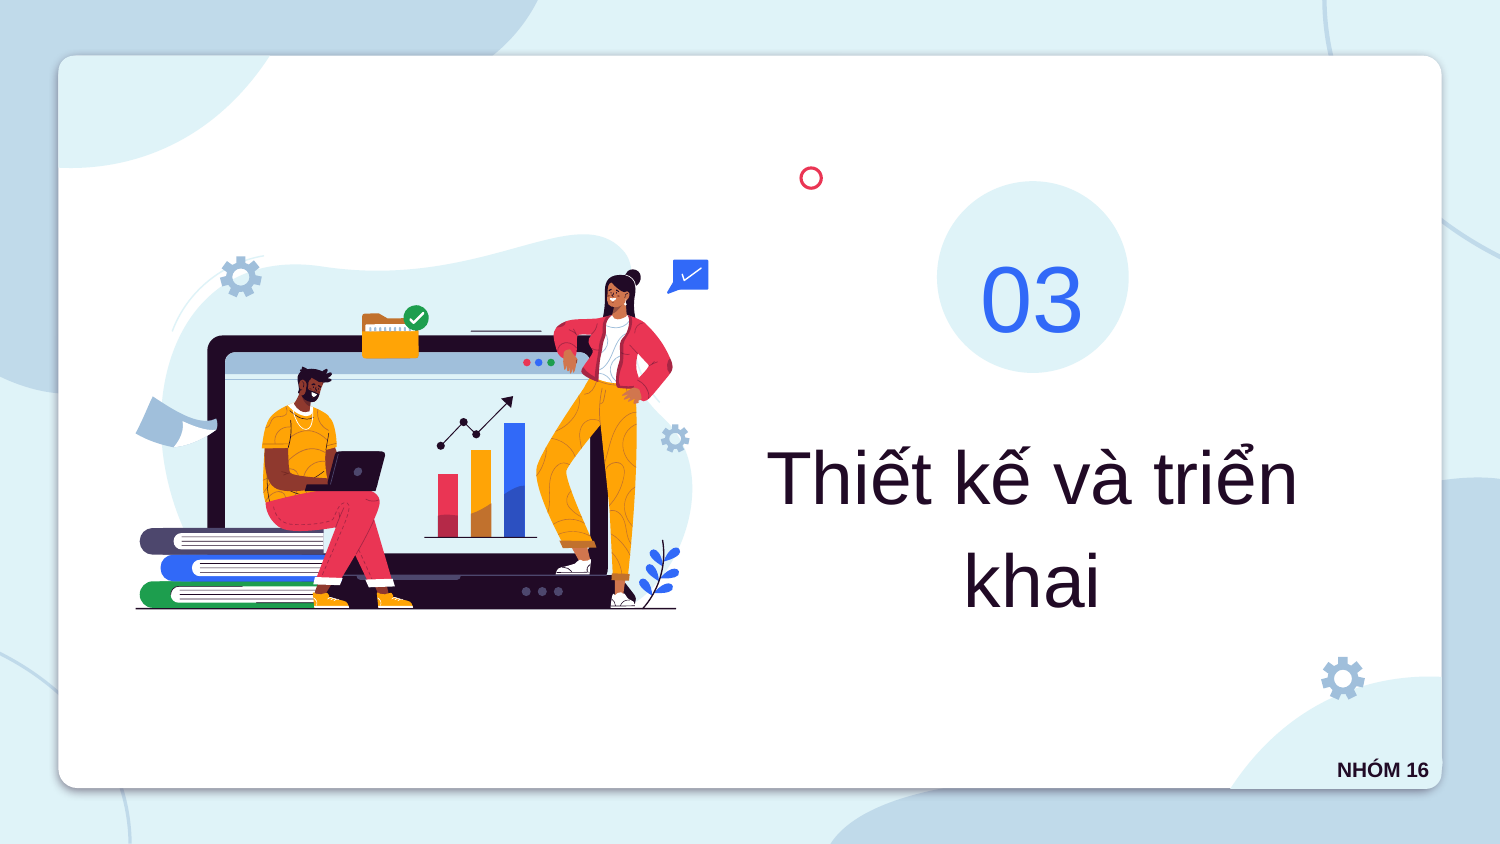

03

# Thiết kế và triển khai

NHÓM 16